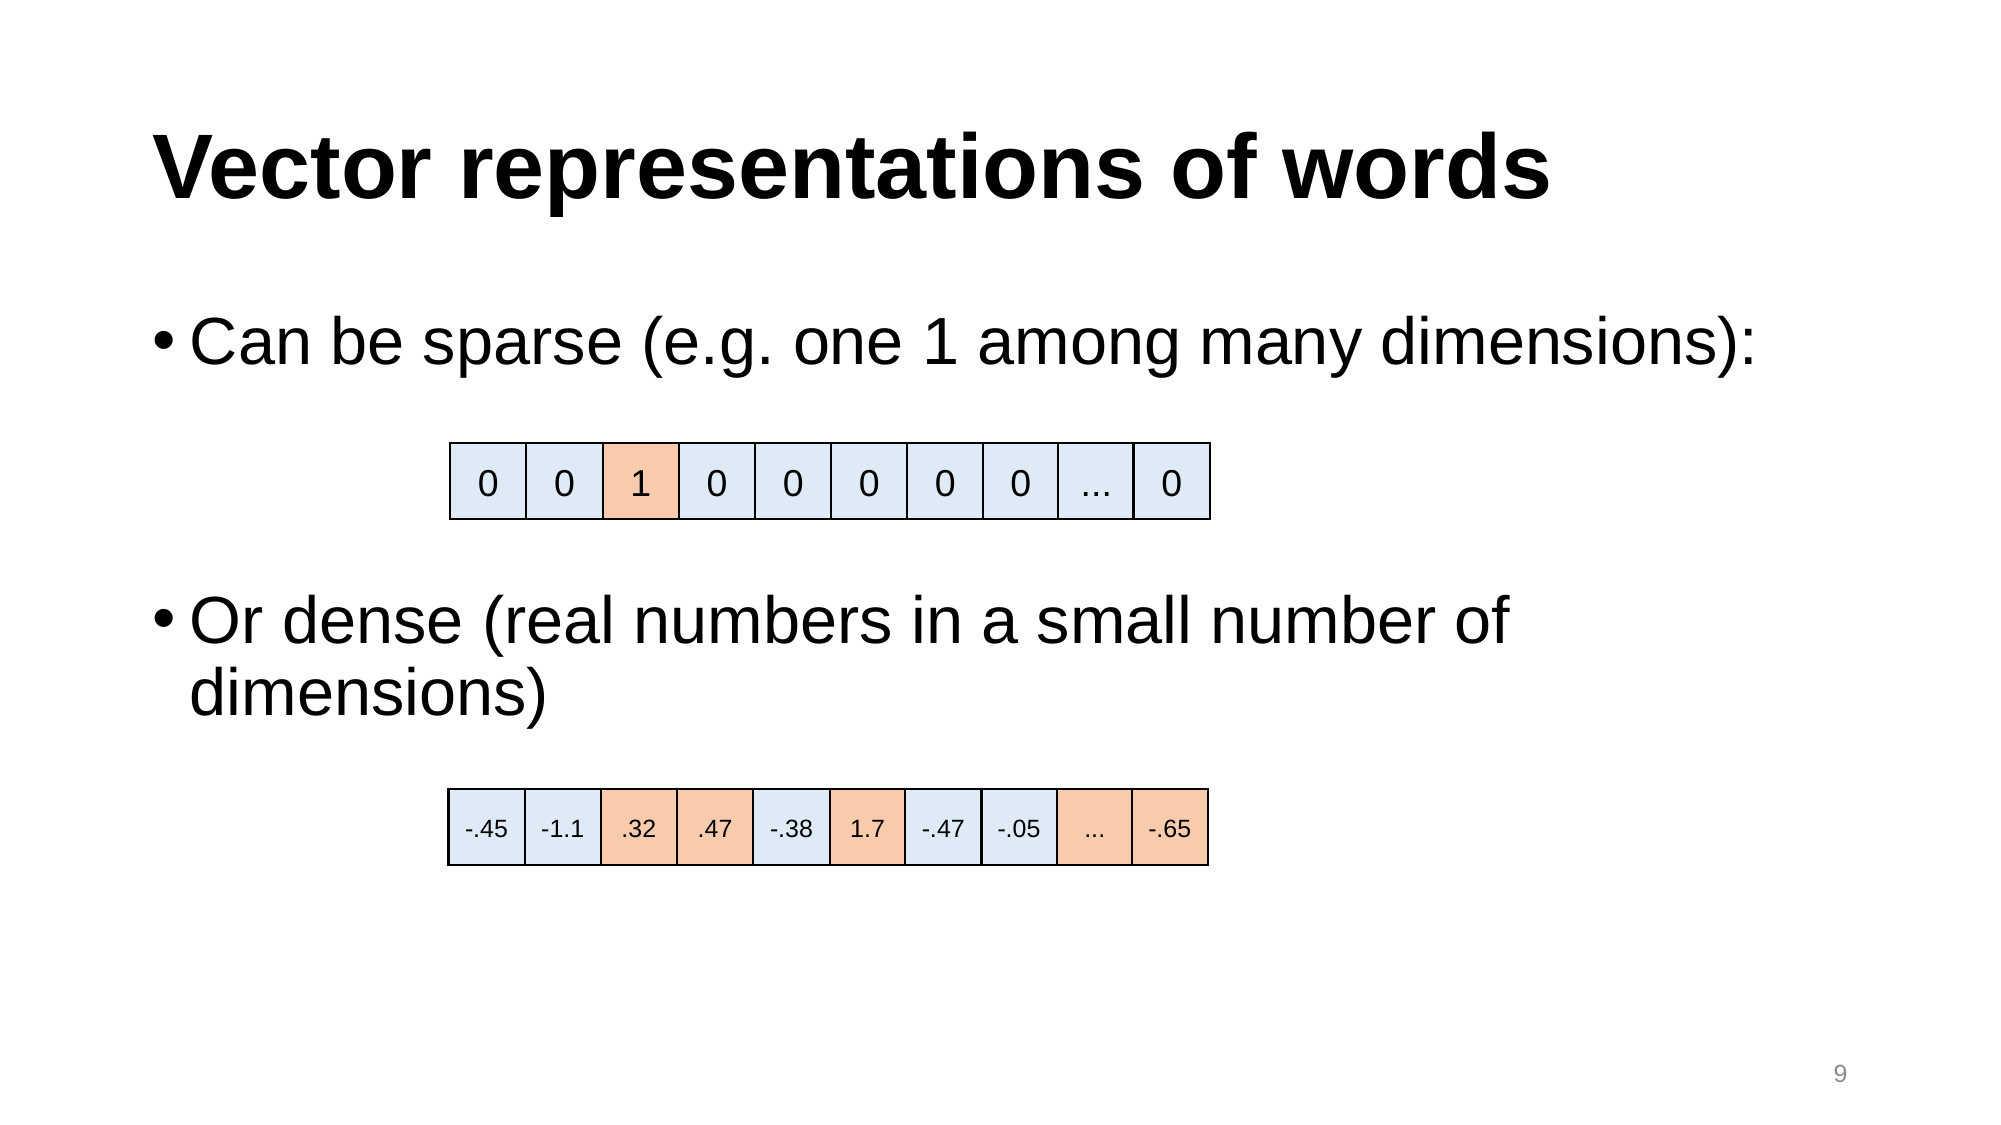

# Vector representations of words
Can be sparse (e.g. one 1 among many dimensions):

Or dense (real numbers in a small number of dimensions)
0
...
0
0
0
0
0
0
1
0
-.65
...
-.05
1.7
-.47
-.38
-.45
-1.1
.32
.47
9